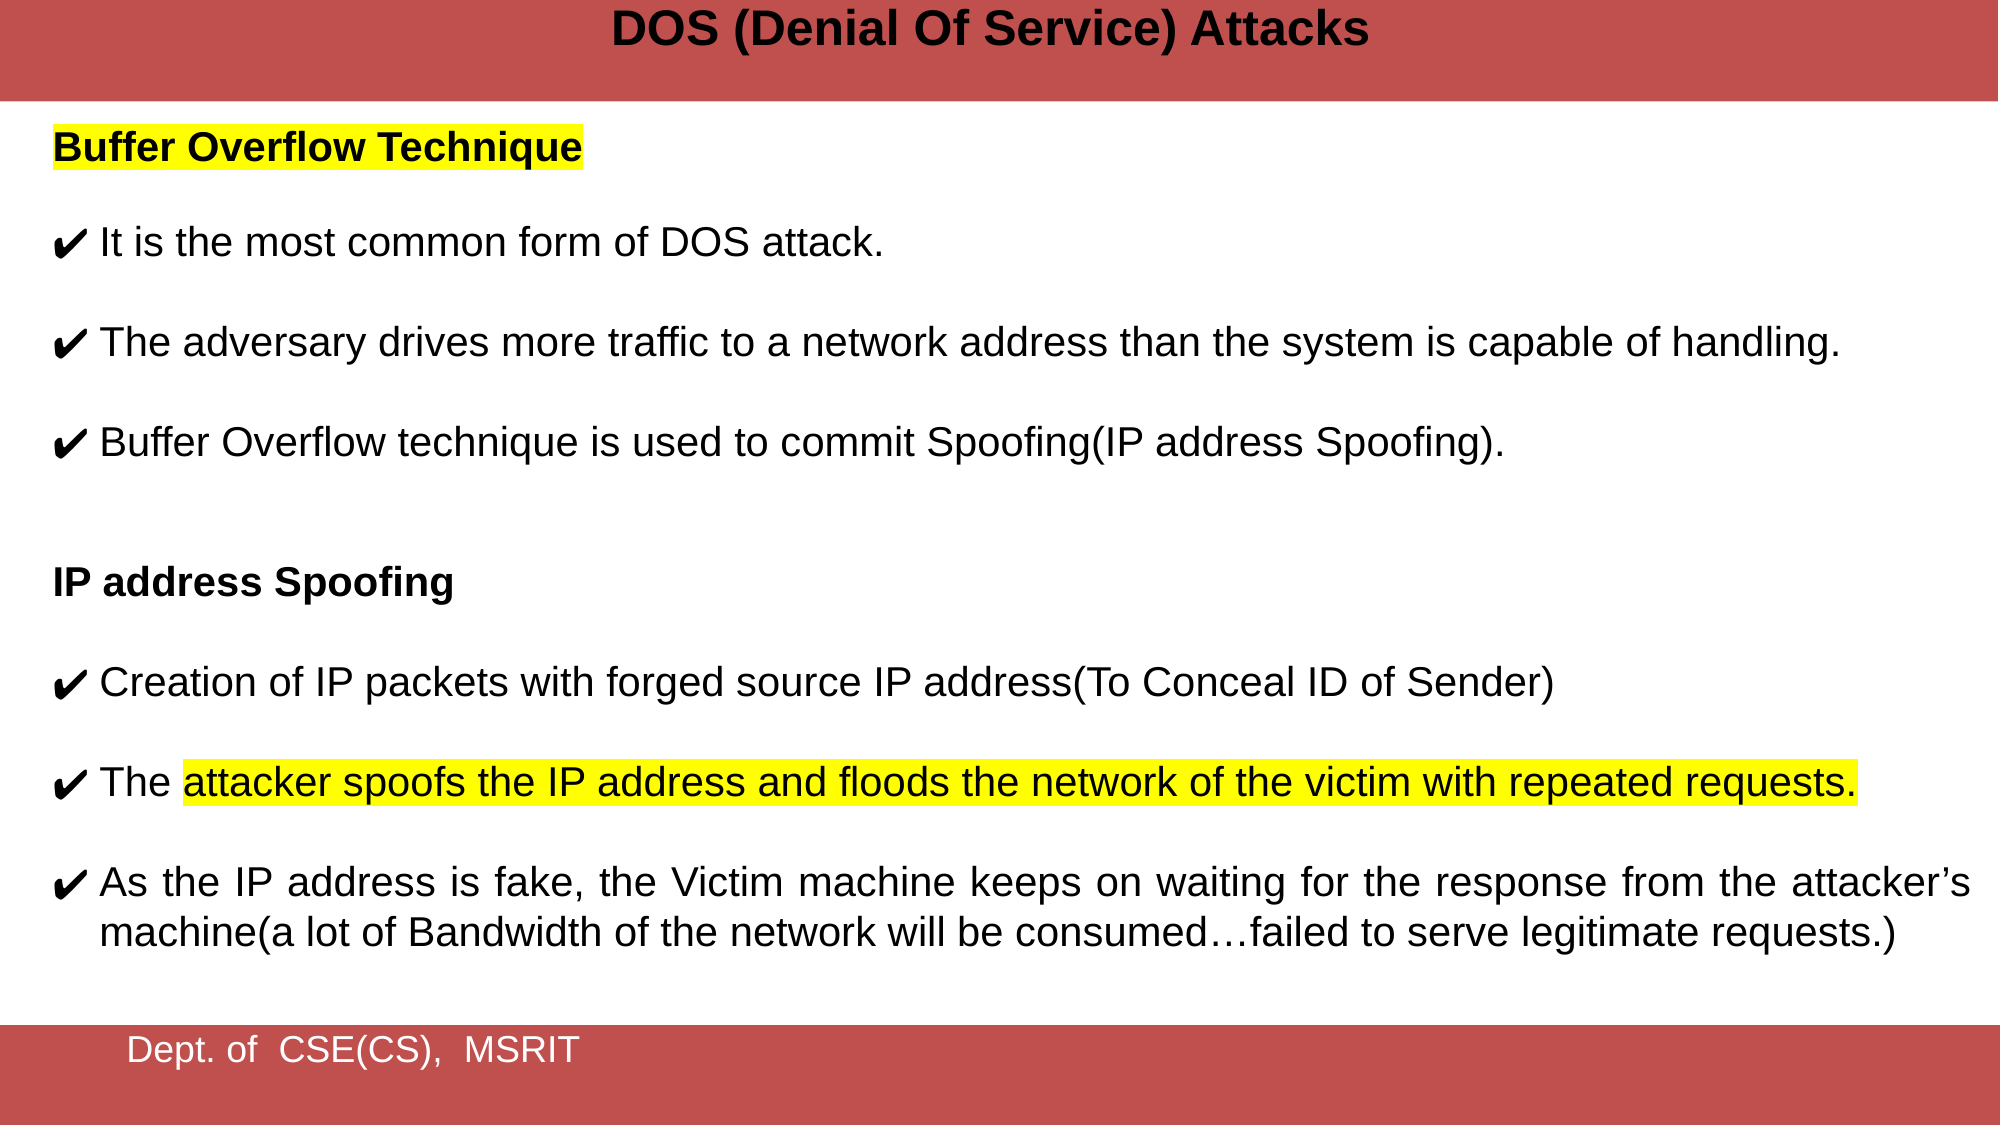

DOS (Denial Of Service) Attacks
Buffer Overflow Technique

It is the most common form of DOS attack.

The adversary drives more traffic to a network address than the system is capable of handling.

Buffer Overflow technique is used to commit Spoofing(IP address Spoofing).

IP address Spoofing

Creation of IP packets with forged source IP address(To Conceal ID of Sender)

The attacker spoofs the IP address and floods the network of the victim with repeated requests.

As the IP address is fake, the Victim machine keeps on waiting for the response from the attacker’s machine(a lot of Bandwidth of the network will be consumed…failed to serve legitimate requests.)

Dept. of  CSE(CS),  MSRIT